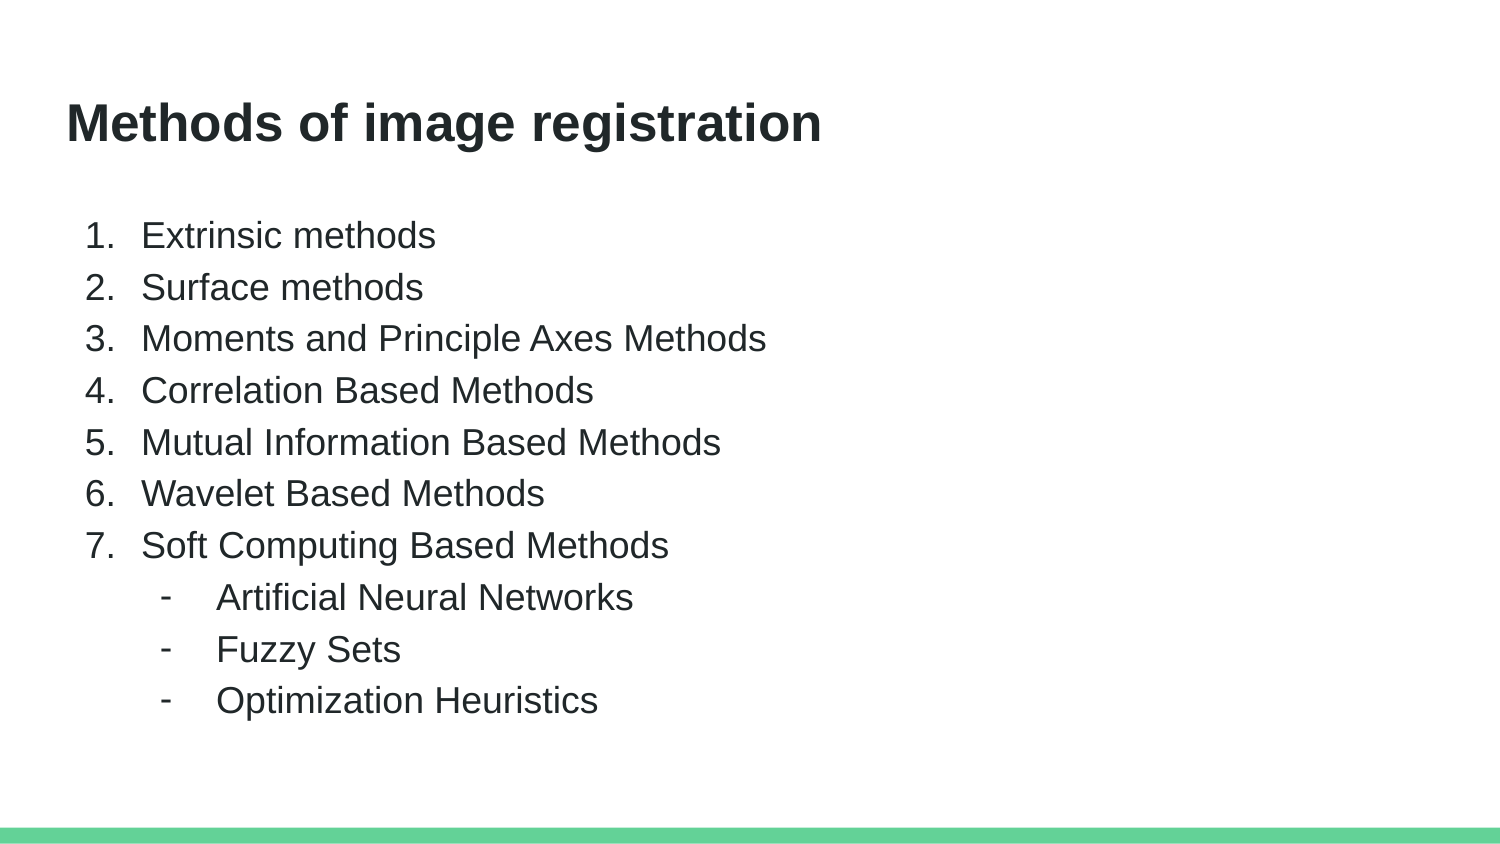

# Methods of image registration
Extrinsic methods
Surface methods
Moments and Principle Axes Methods
Correlation Based Methods
Mutual Information Based Methods
Wavelet Based Methods
Soft Computing Based Methods
Artificial Neural Networks
Fuzzy Sets
Optimization Heuristics